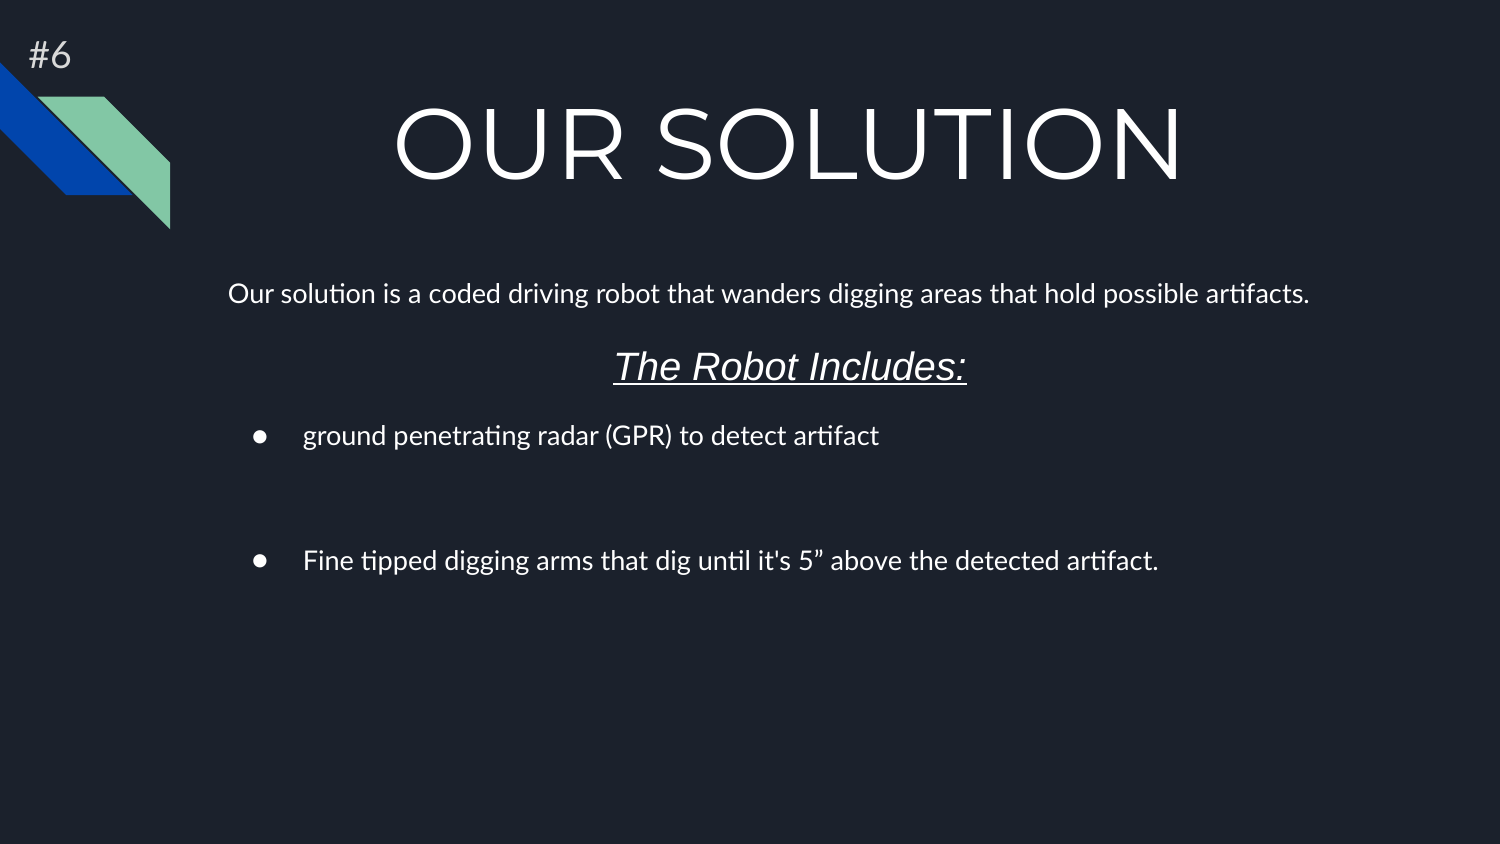

#6
# OUR SOLUTION
Our solution is a coded driving robot that wanders digging areas that hold possible artifacts.
The Robot Includes:
ground penetrating radar (GPR) to detect artifact

Fine tipped digging arms that dig until it's 5” above the detected artifact.